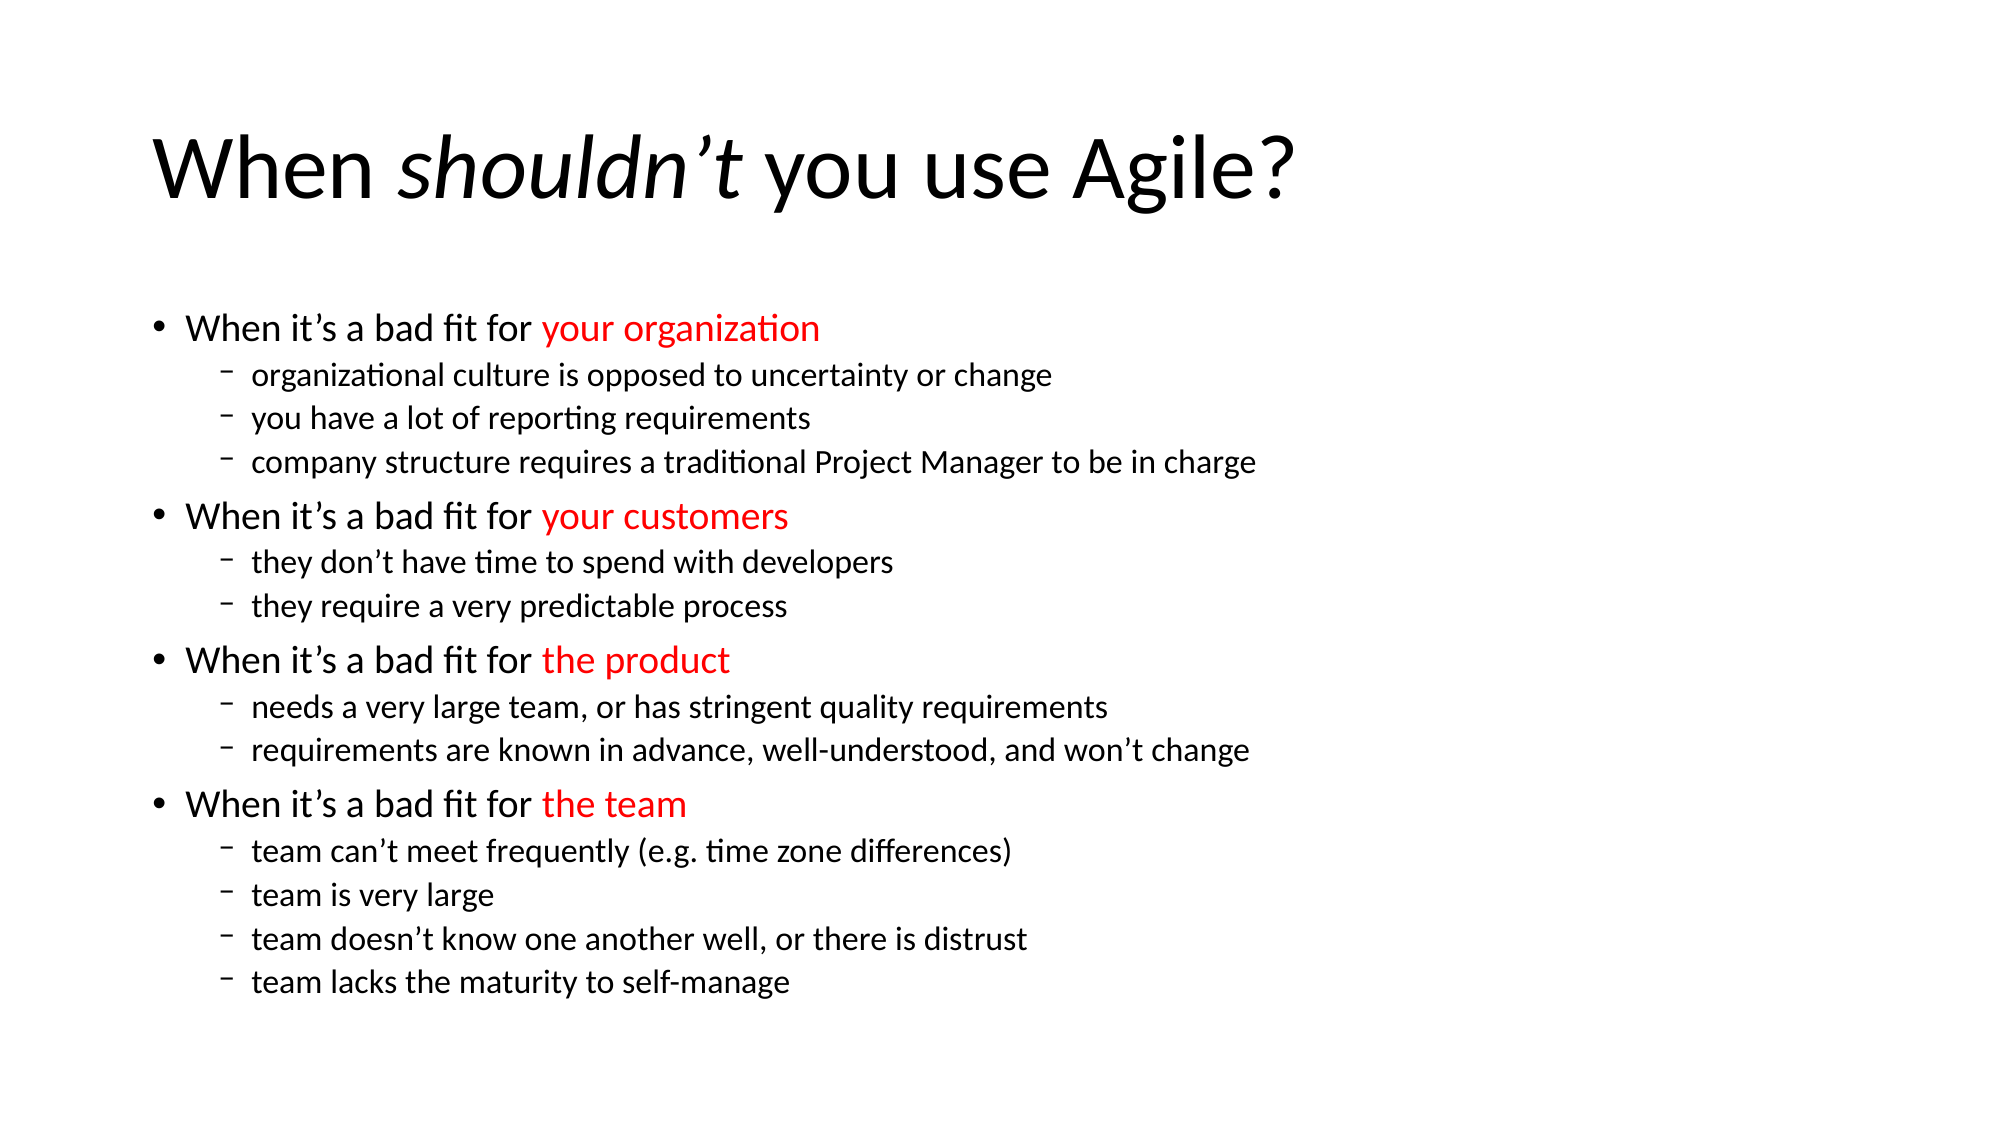

# When shouldn’t you use Agile?
When it’s a bad fit for your organization
organizational culture is opposed to uncertainty or change
you have a lot of reporting requirements
company structure requires a traditional Project Manager to be in charge
When it’s a bad fit for your customers
they don’t have time to spend with developers
they require a very predictable process
When it’s a bad fit for the product
needs a very large team, or has stringent quality requirements
requirements are known in advance, well-understood, and won’t change
When it’s a bad fit for the team
team can’t meet frequently (e.g. time zone differences)
team is very large
team doesn’t know one another well, or there is distrust
team lacks the maturity to self-manage